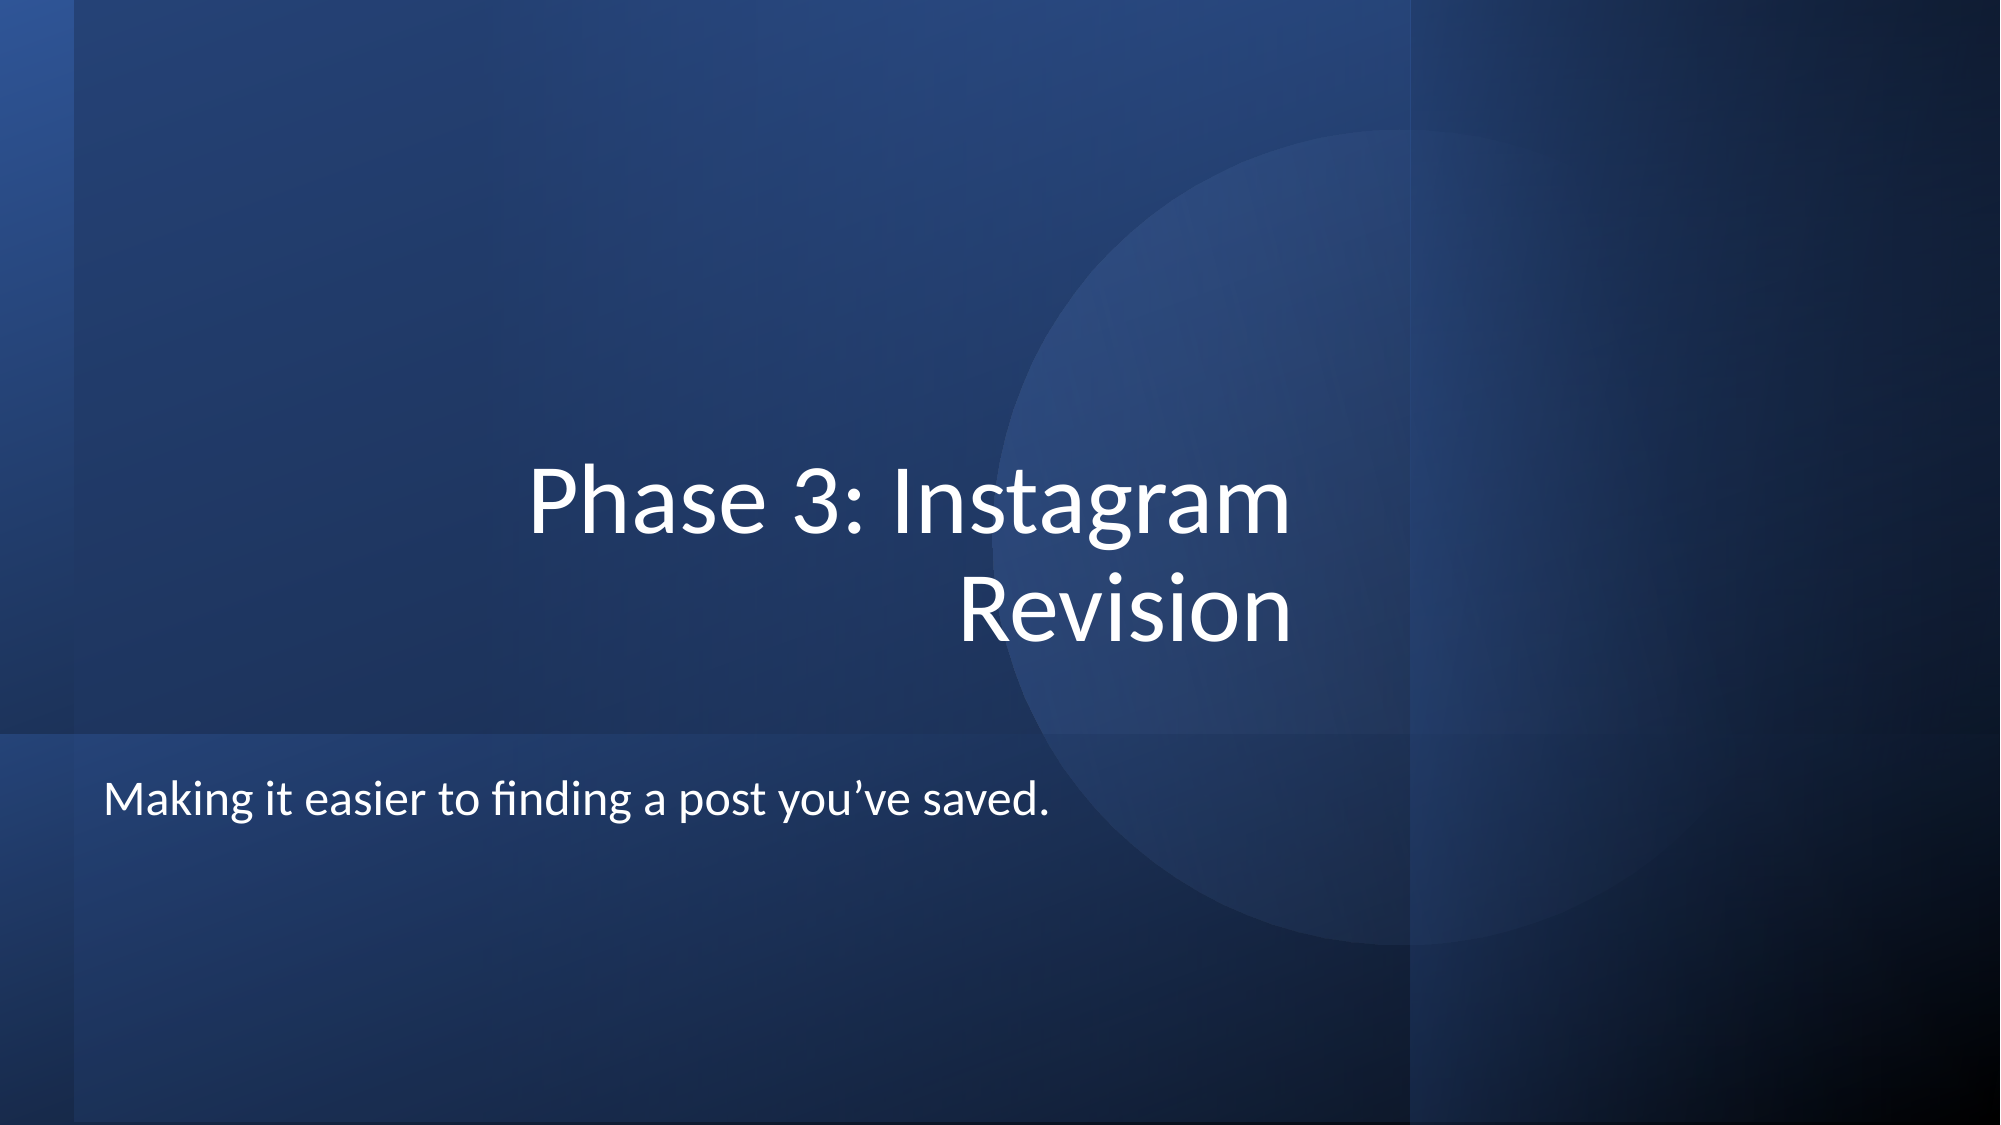

# Phase 3: Instagram Revision

Making it easier to finding a post you’ve saved.